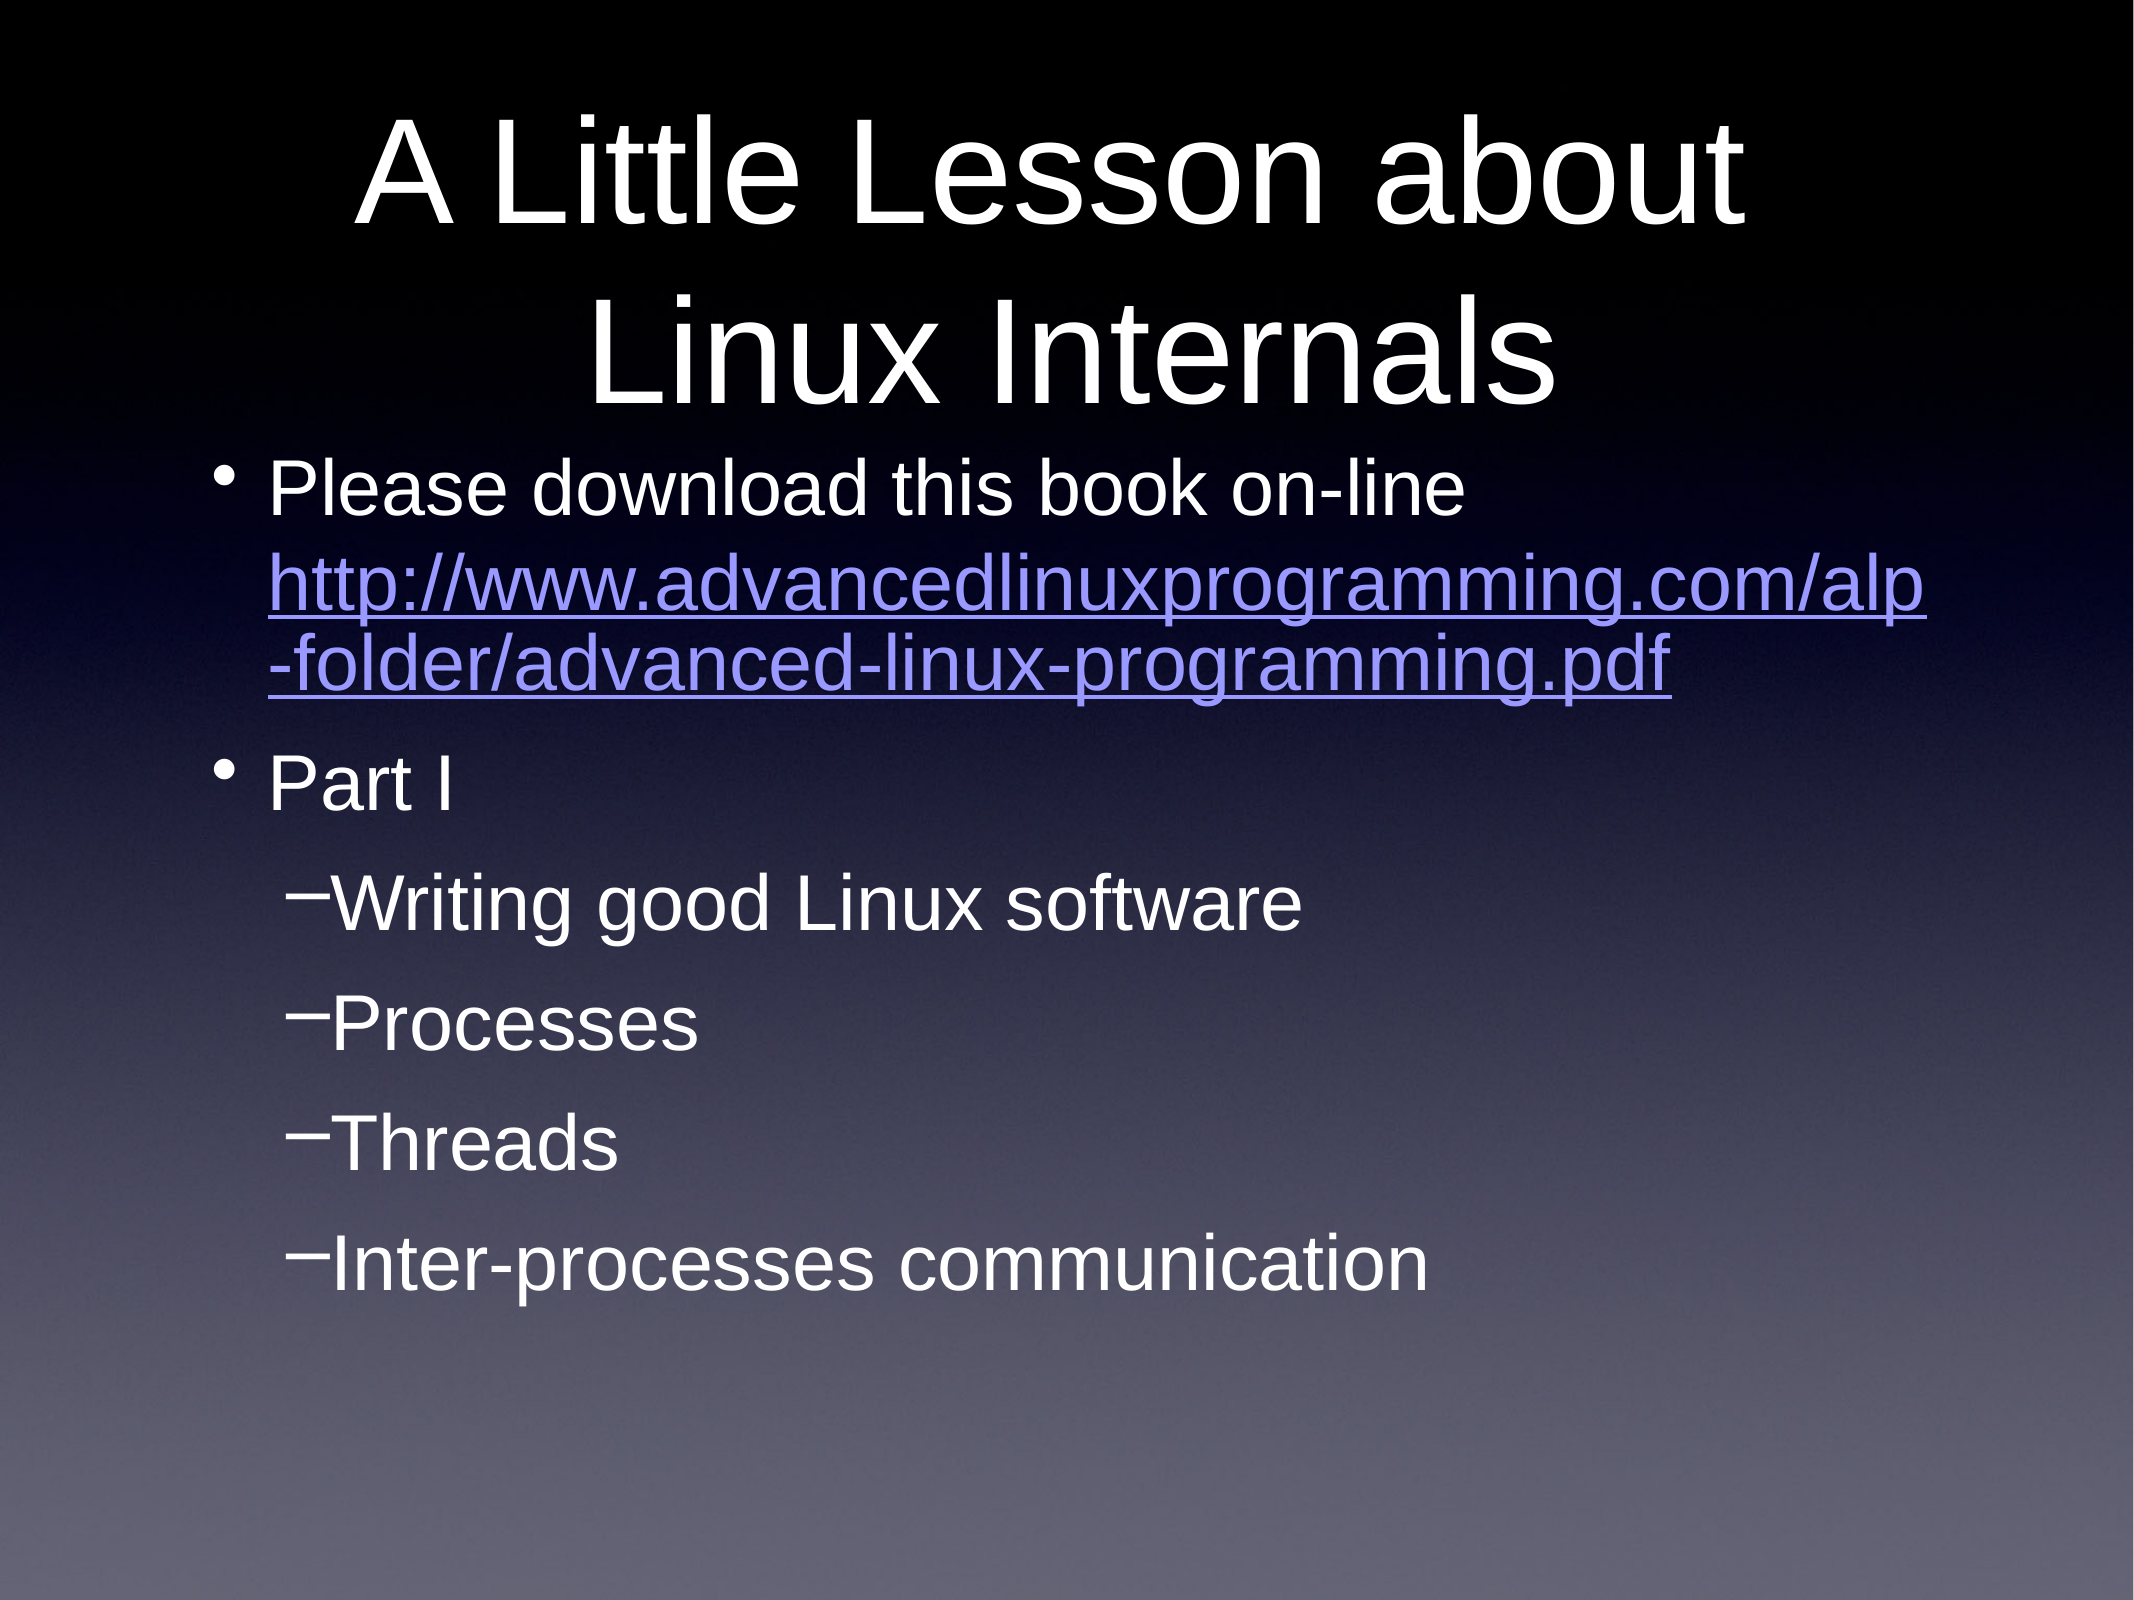

A Little Lesson about
Linux Internals
Please download this book on-line
http://www.advancedlinuxprogramming.com/alp-folder/advanced-linux-programming.pdf
Part I
Writing good Linux software
Processes
Threads
Inter-processes communication